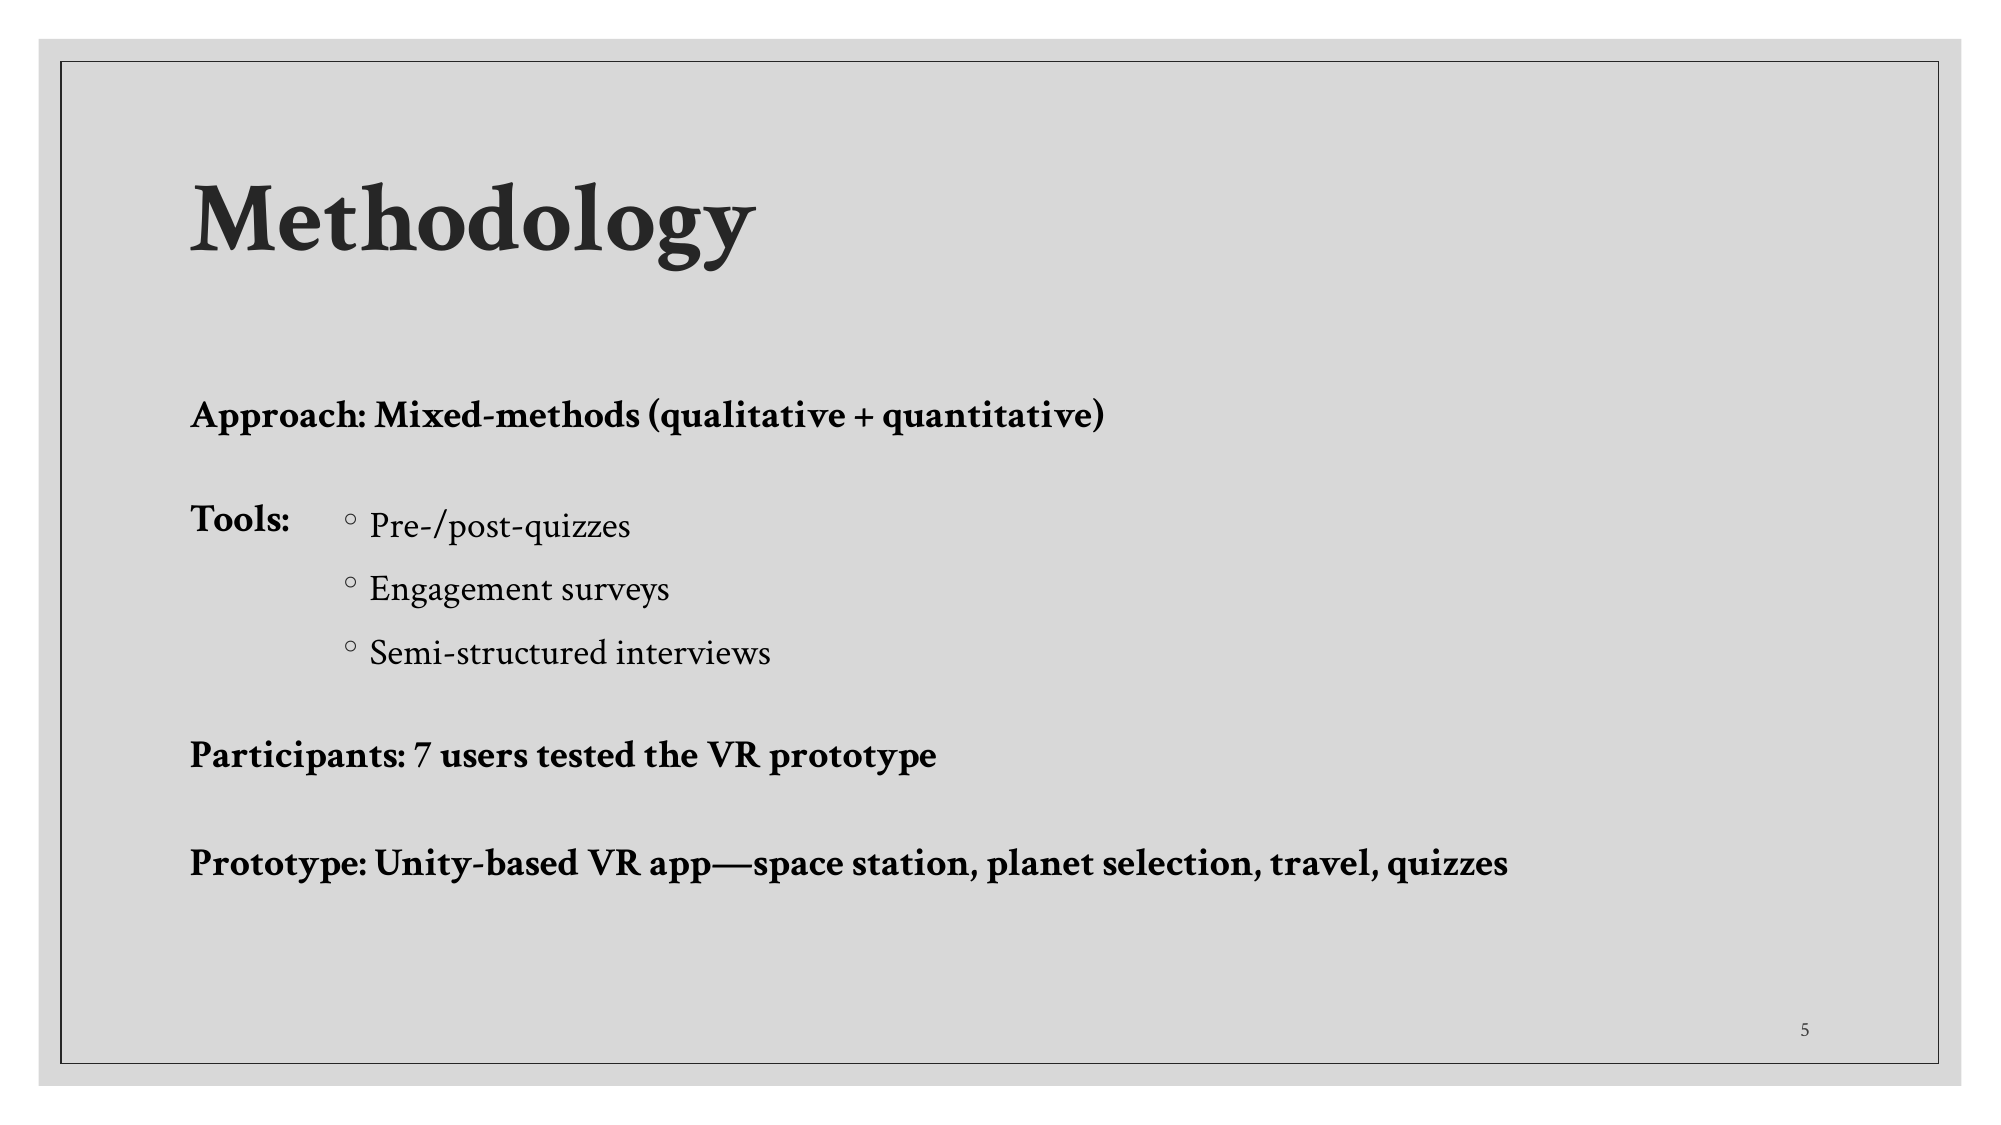

# Methodology
Approach: Mixed-methods (qualitative + quantitative)
Tools:
Pre-/post-quizzes
Engagement surveys
Semi-structured interviews
Participants: 7 users tested the VR prototype
Prototype: Unity-based VR app—space station, planet selection, travel, quizzes
5